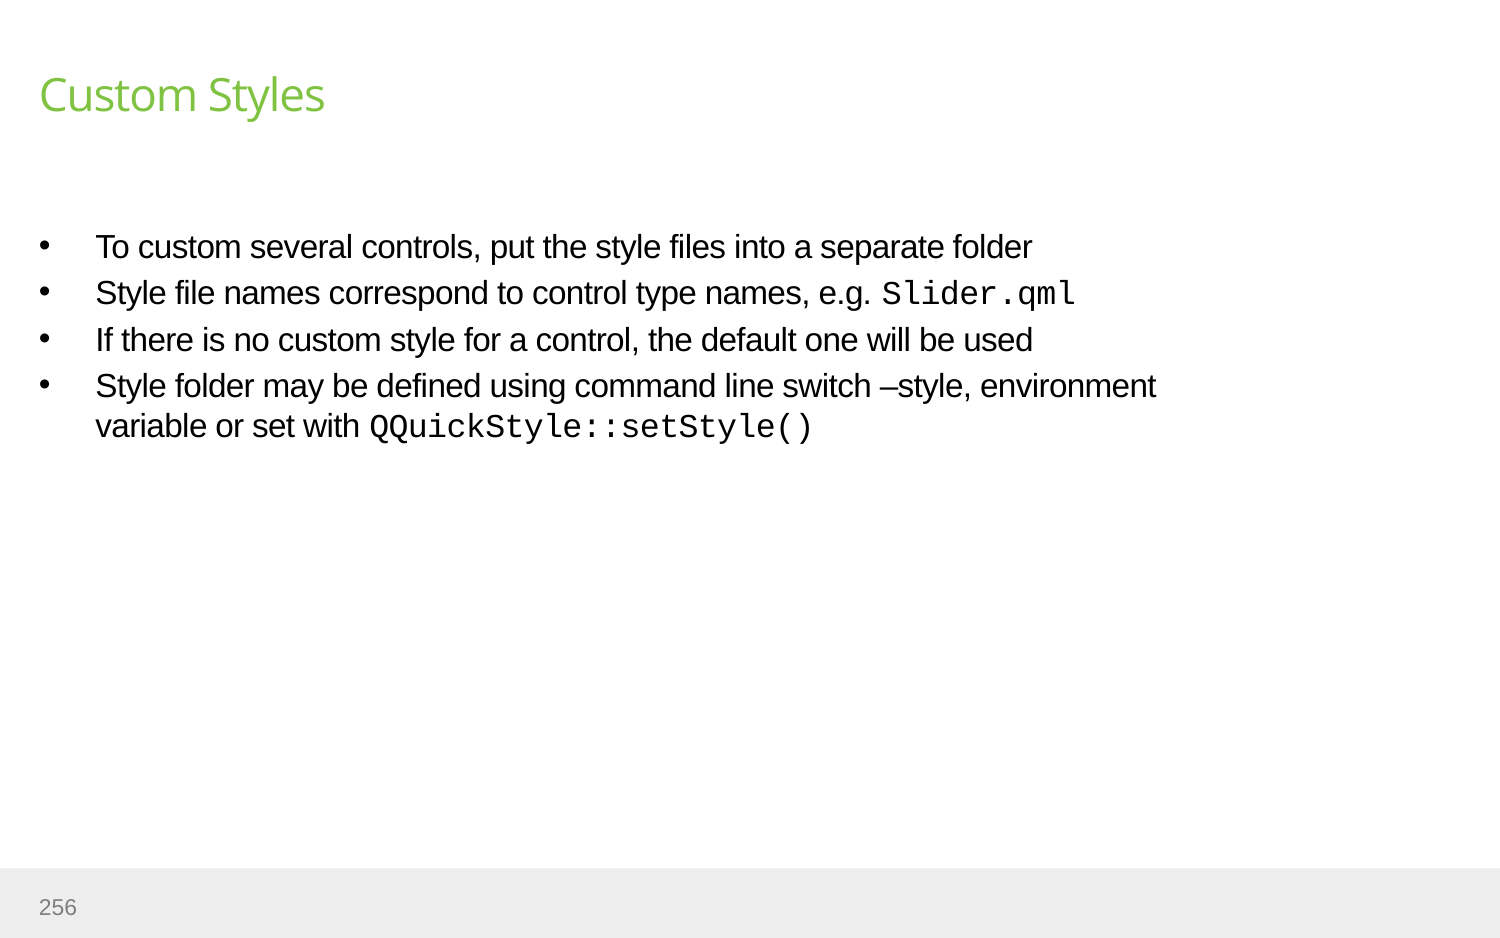

# Custom Styles
To custom several controls, put the style files into a separate folder
Style file names correspond to control type names, e.g. Slider.qml
If there is no custom style for a control, the default one will be used
Style folder may be defined using command line switch –style, environment variable or set with QQuickStyle::setStyle()

256